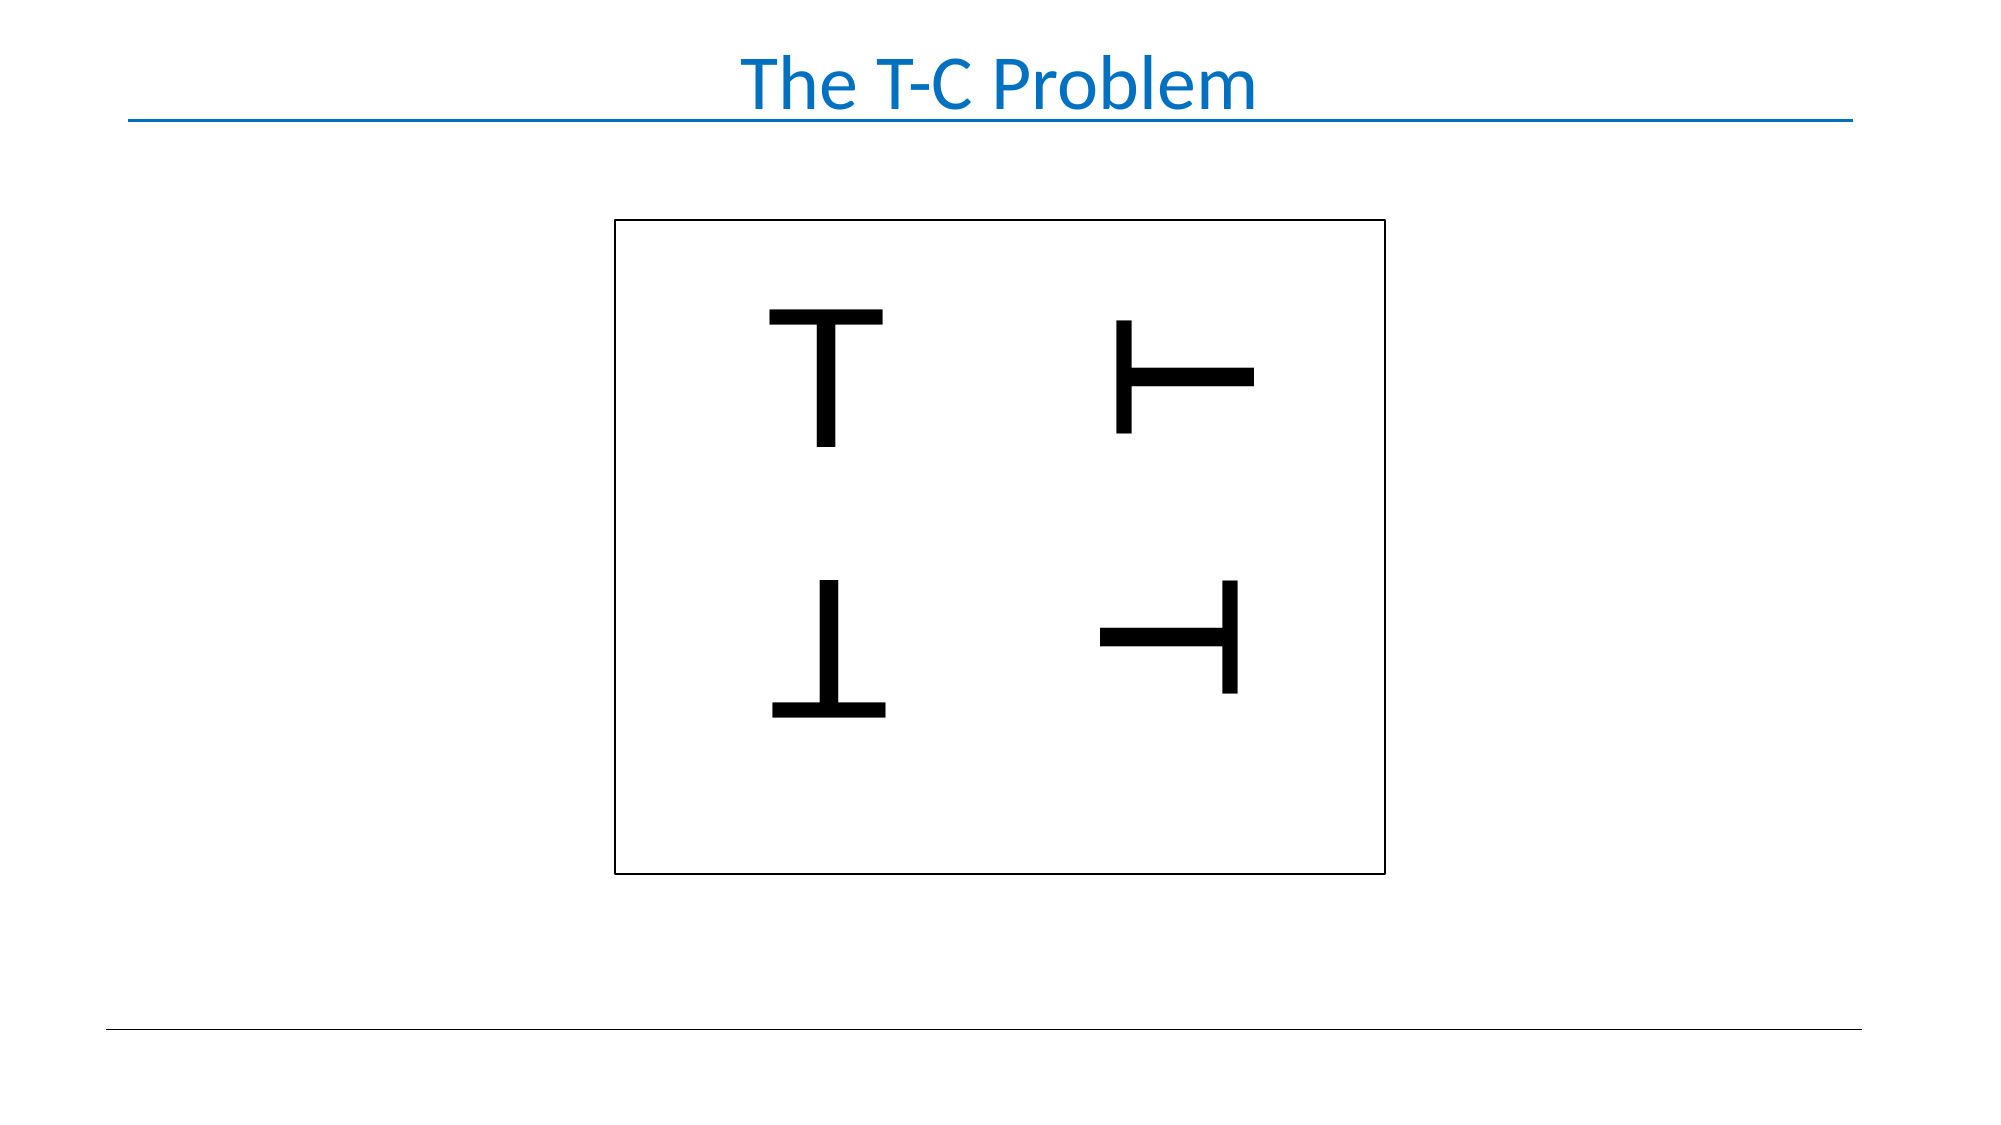

# The T-C Problem
T

T
T
T